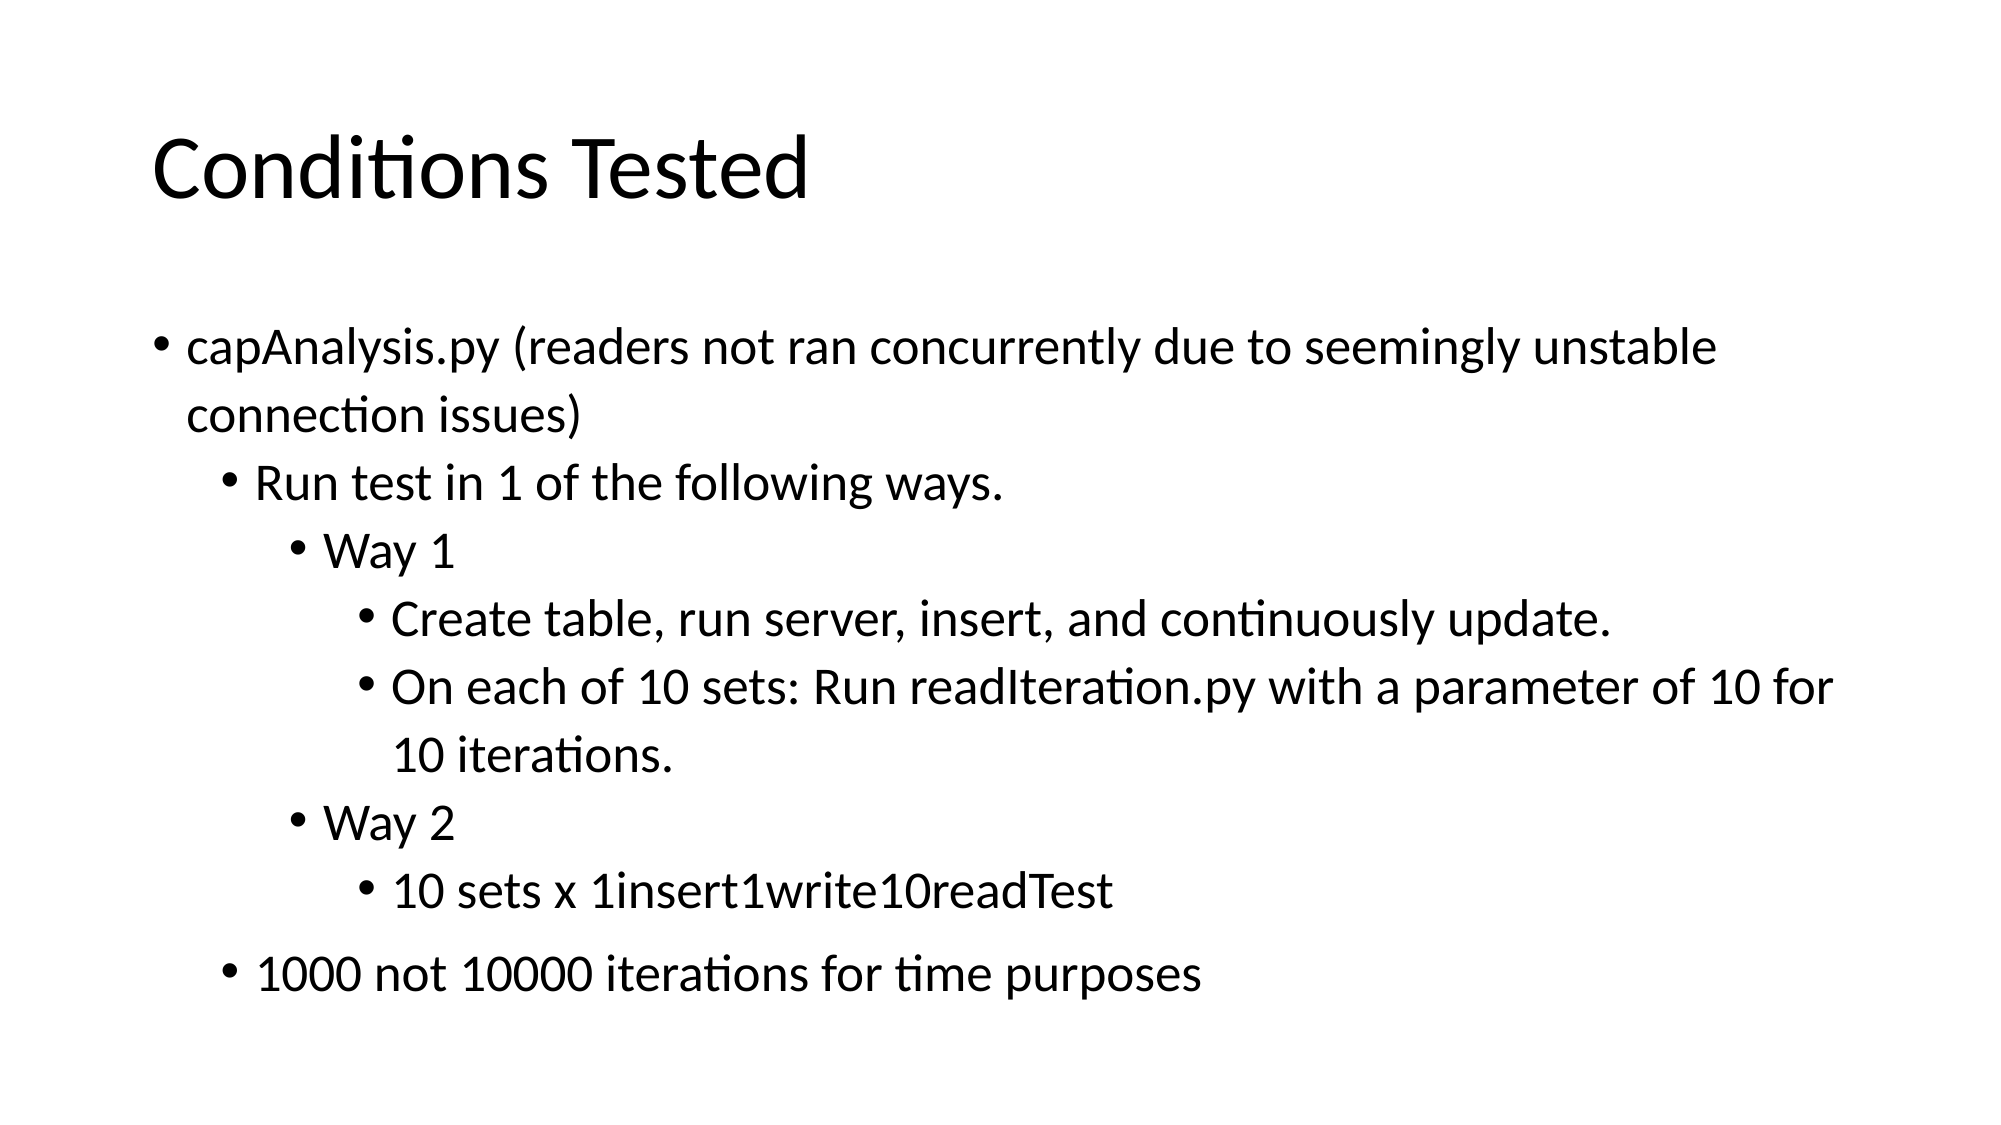

# Conditions Tested
capAnalysis.py (readers not ran concurrently due to seemingly unstable connection issues)
Run test in 1 of the following ways.
Way 1
Create table, run server, insert, and continuously update.
On each of 10 sets: Run readIteration.py with a parameter of 10 for 10 iterations.
Way 2
10 sets x 1insert1write10readTest
1000 not 10000 iterations for time purposes